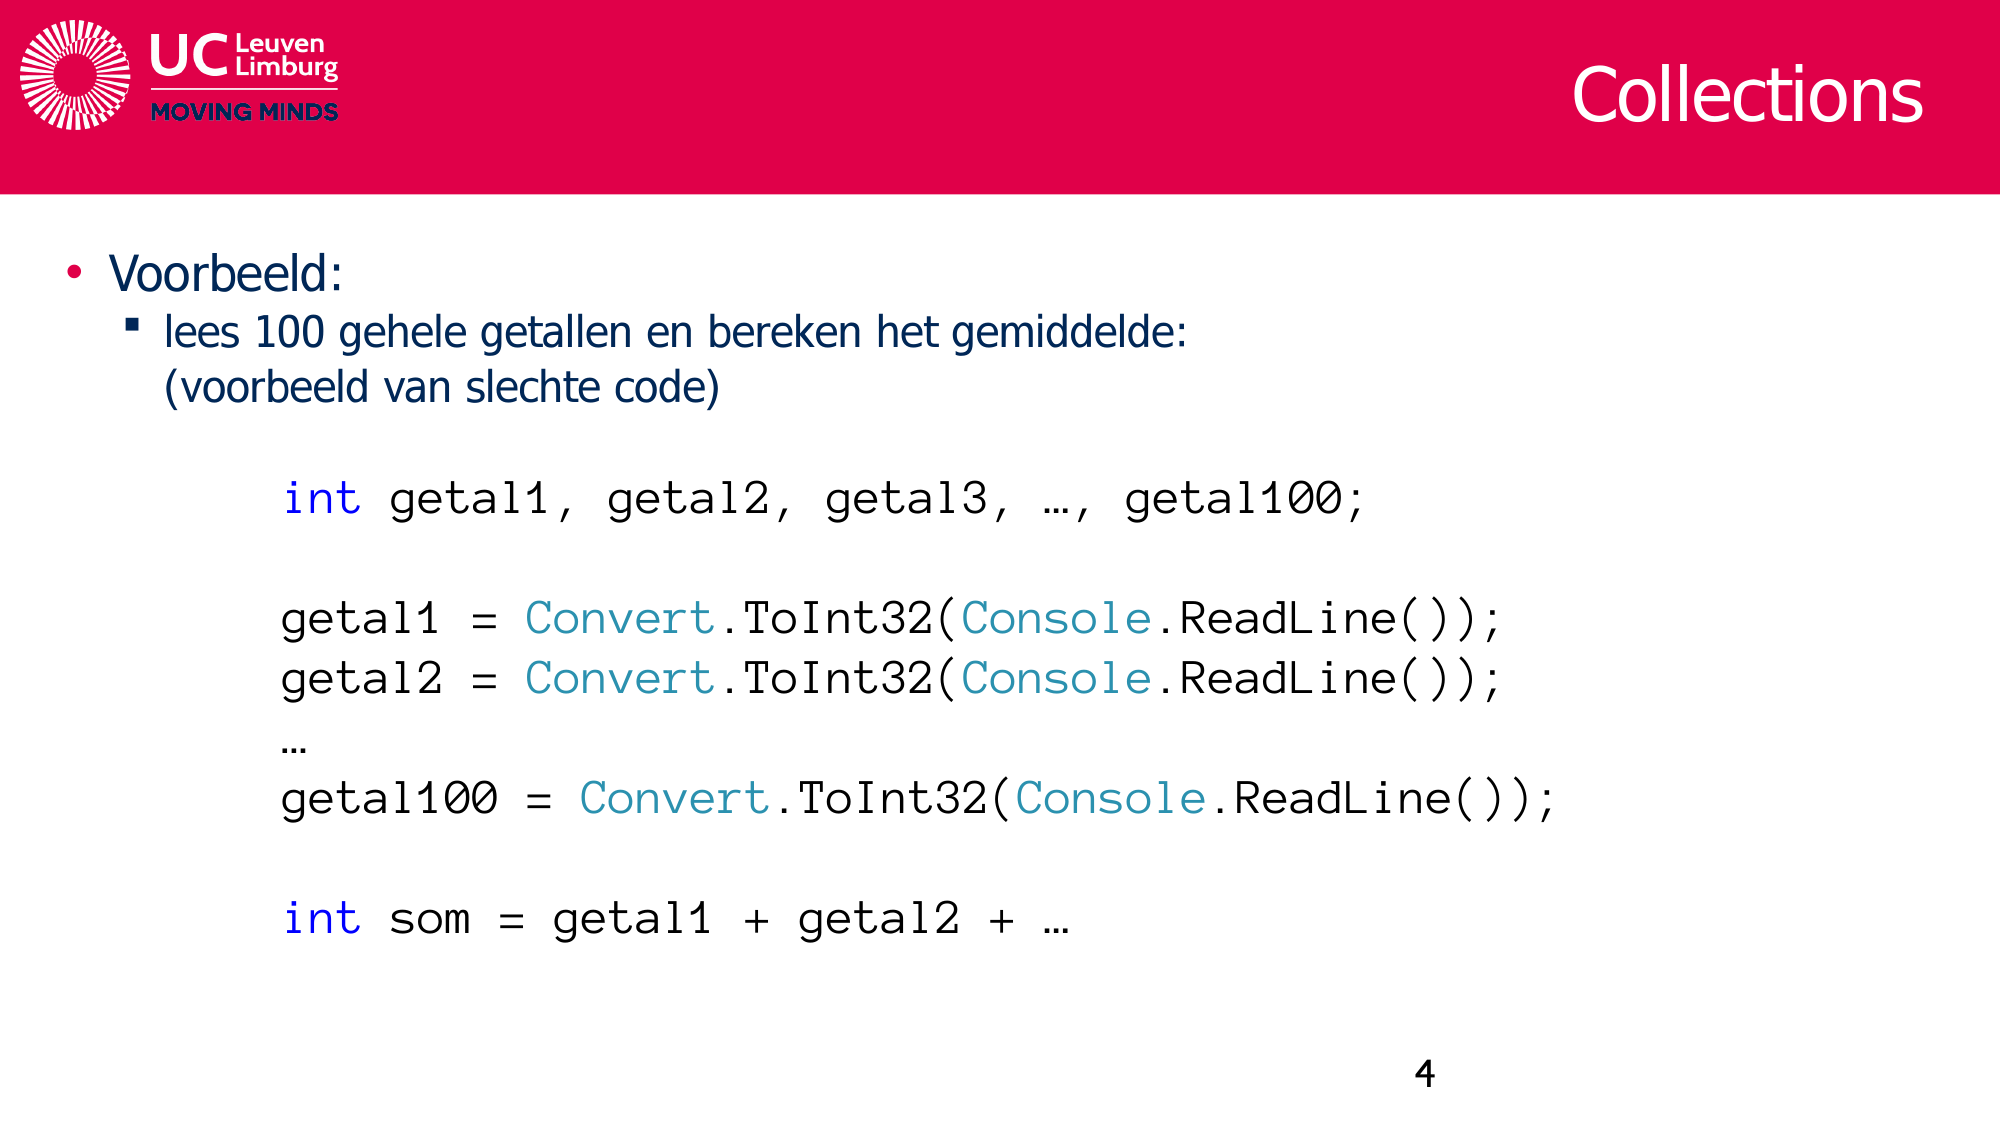

# Collections
Voorbeeld:
lees 100 gehele getallen en bereken het gemiddelde:
	(voorbeeld van slechte code)

int getal1, getal2, getal3, …, getal100;

getal1 = Convert.ToInt32(Console.ReadLine());
getal2 = Convert.ToInt32(Console.ReadLine());
…
getal100 = Convert.ToInt32(Console.ReadLine());

int som = getal1 + getal2 + …
4